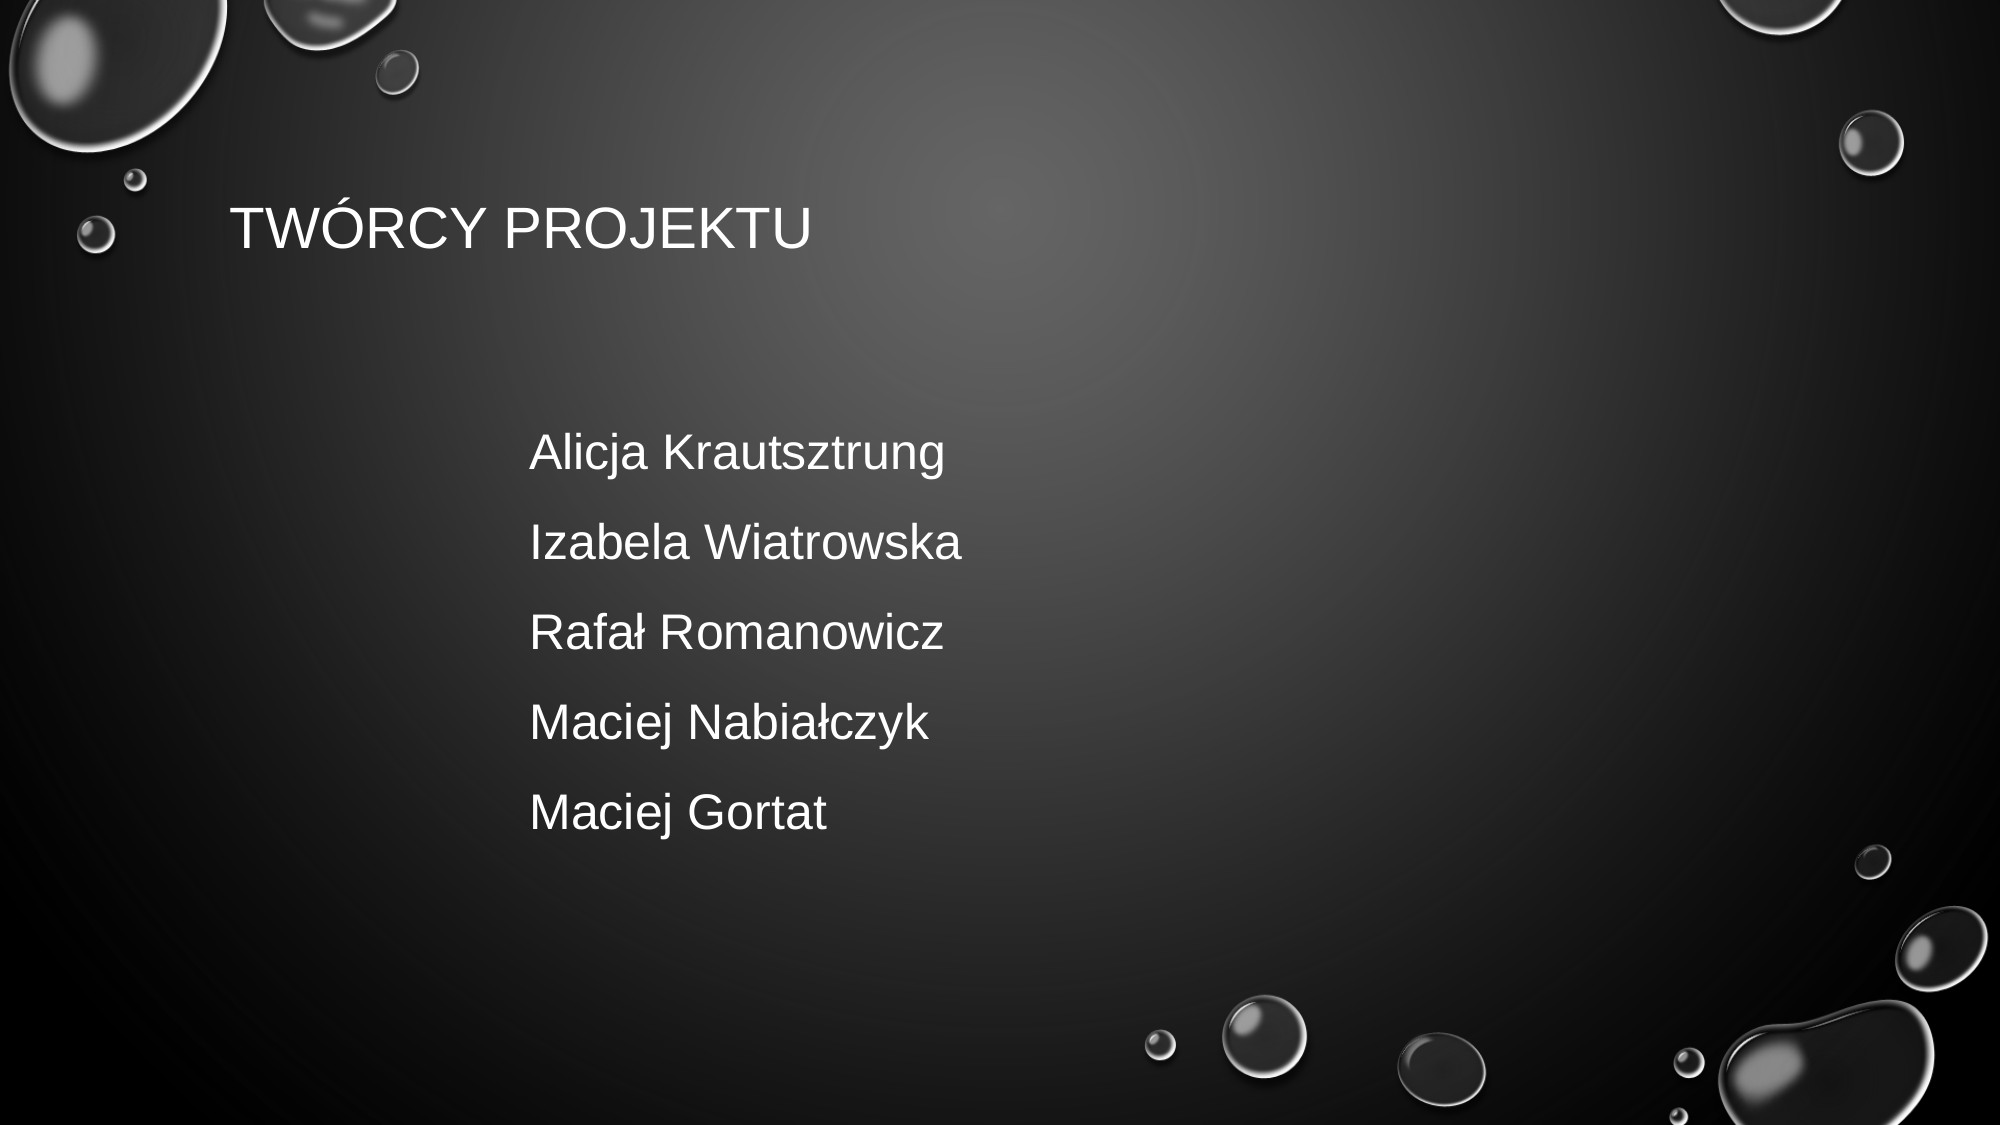

TWÓRCY PROJEKTU

		Alicja Krautsztrung
		Izabela Wiatrowska
		Rafał Romanowicz
		Maciej Nabiałczyk
		Maciej Gortat